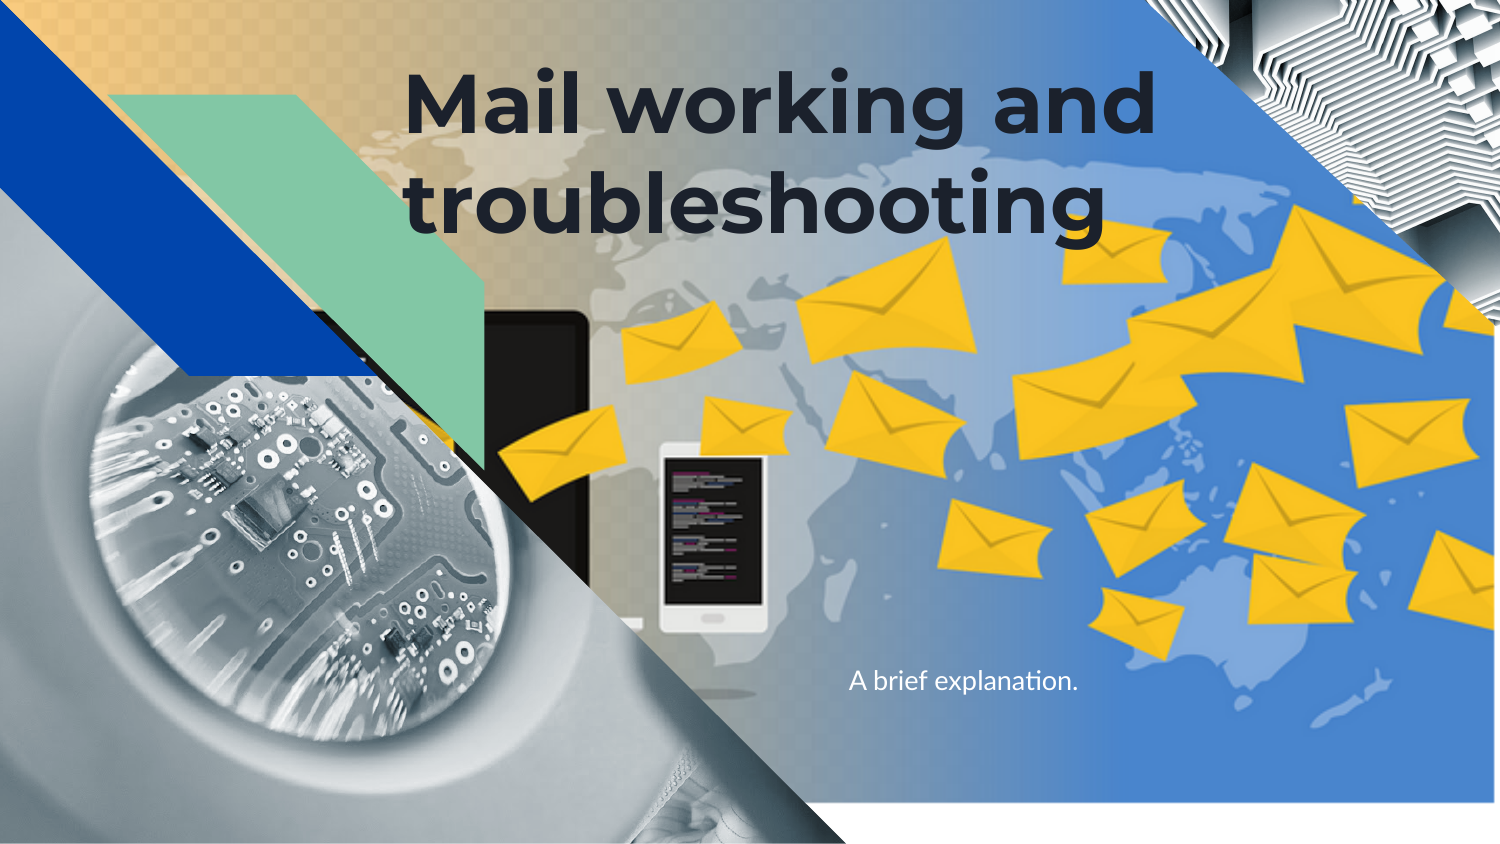

# Mail working and troubleshooting
A brief explanation.